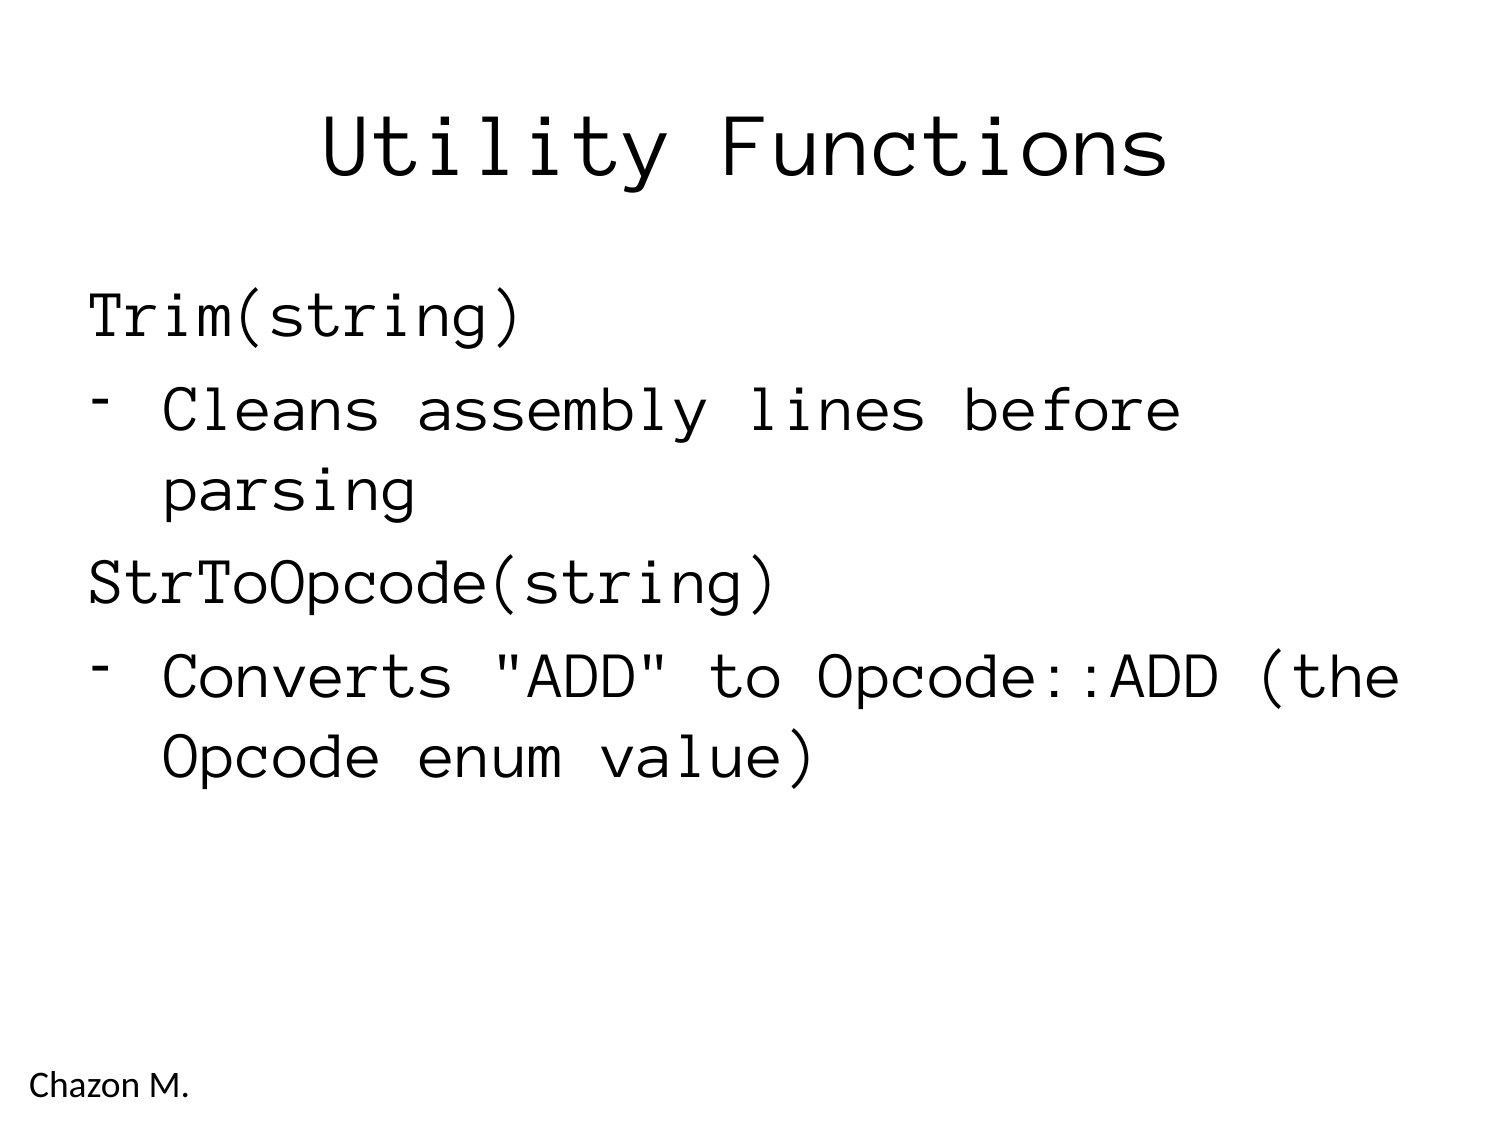

# Utility Functions
Trim(string)
Cleans assembly lines before parsing
StrToOpcode(string)
Converts "ADD" to Opcode::ADD (the Opcode enum value)

Chazon M.